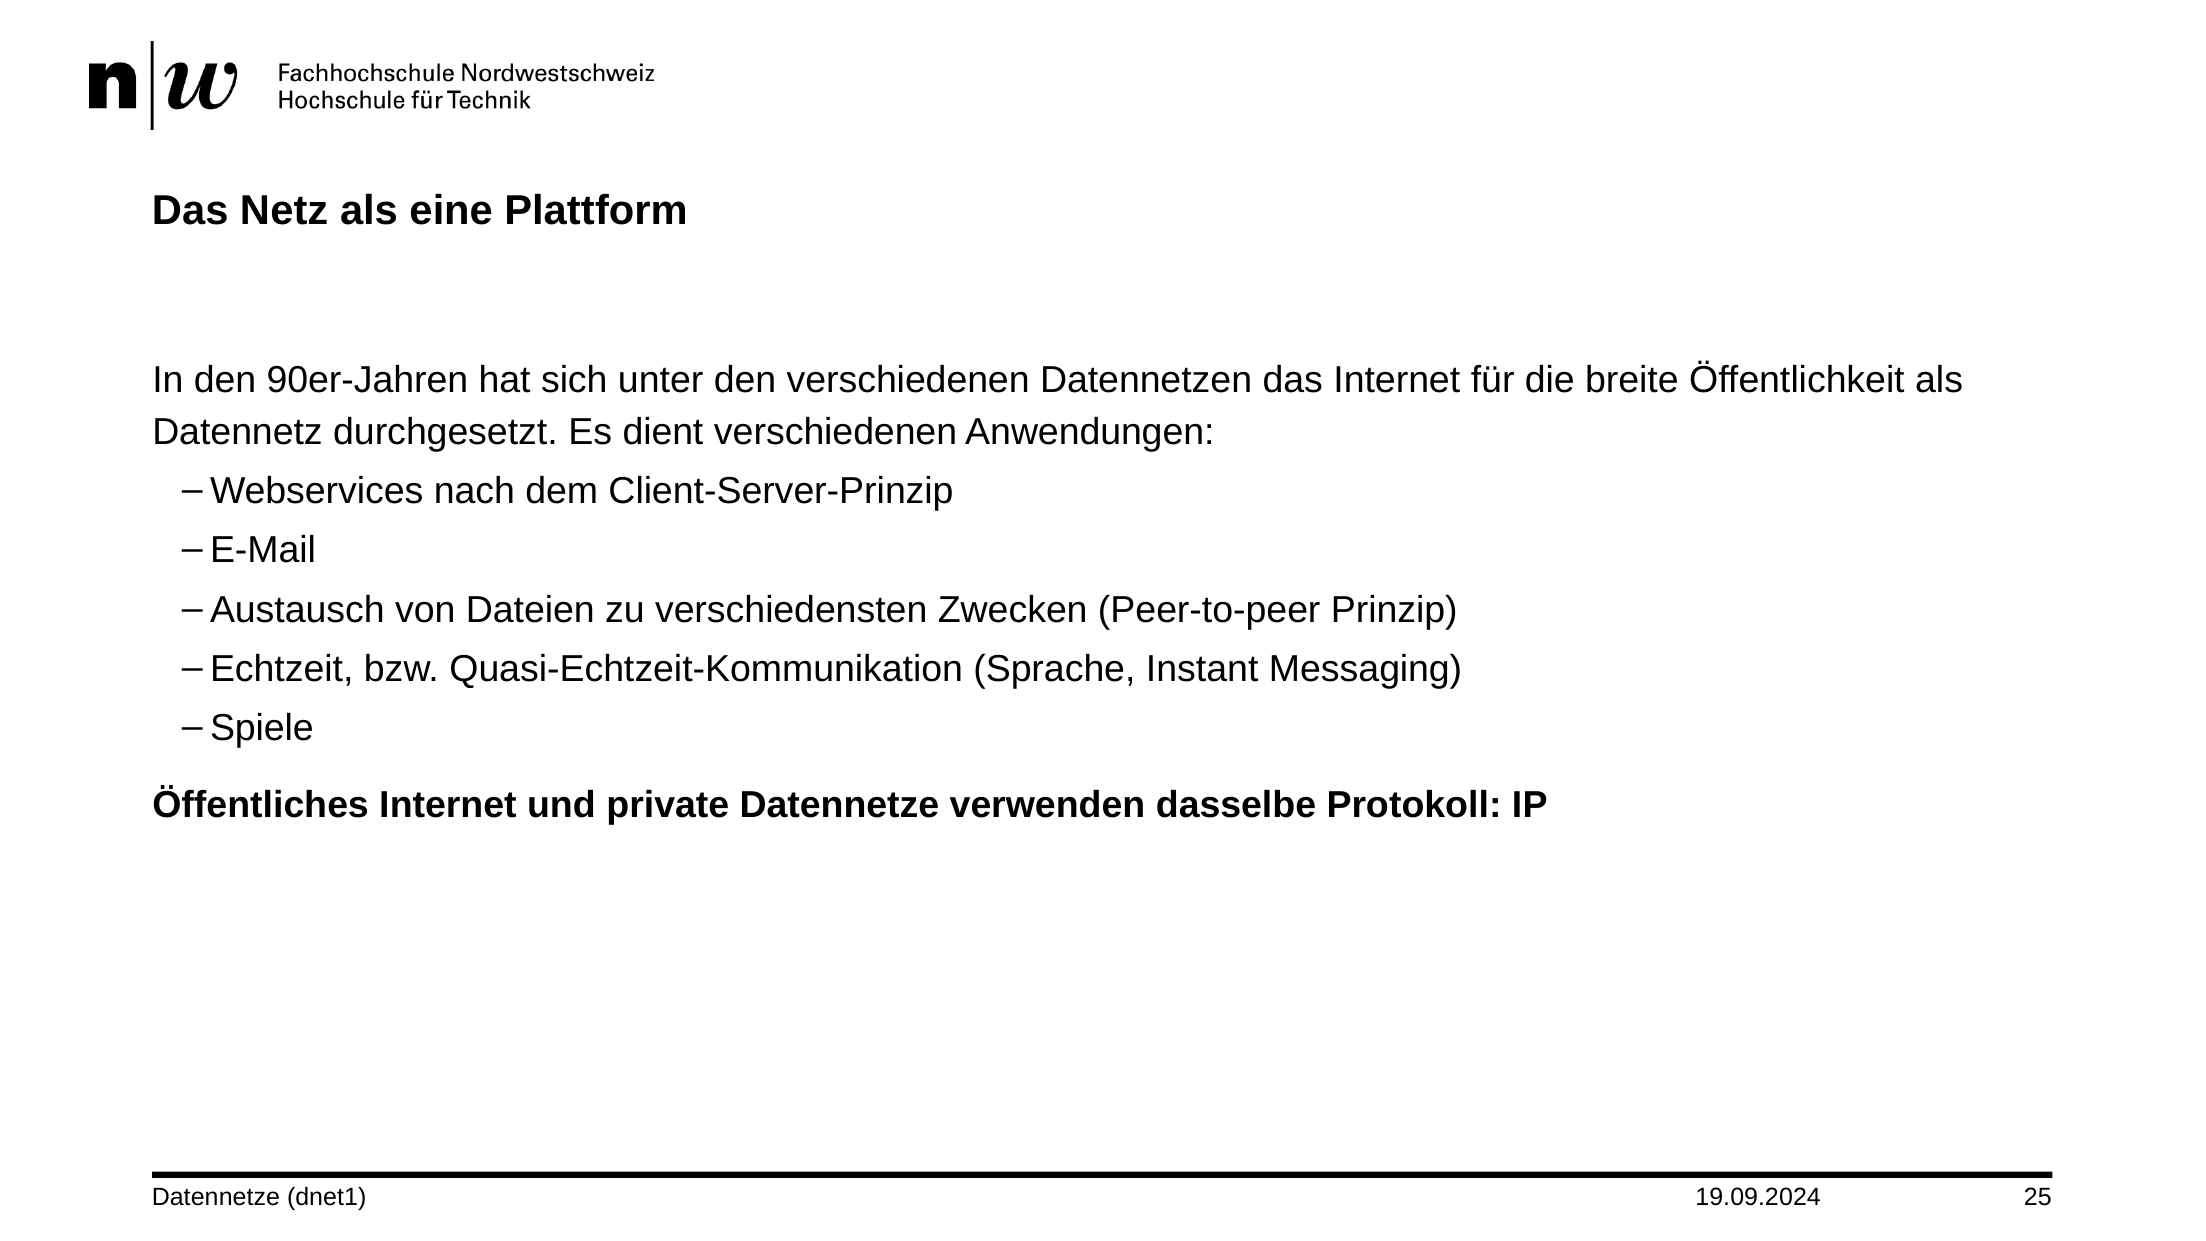

# Das Netz als eine Plattform
In den 90er-Jahren hat sich unter den verschiedenen Datennetzen das Internet für die breite Öffentlichkeit als Datennetz durchgesetzt. Es dient verschiedenen Anwendungen:
Webservices nach dem Client-Server-Prinzip
E-Mail
Austausch von Dateien zu verschiedensten Zwecken (Peer-to-peer Prinzip)
Echtzeit, bzw. Quasi-Echtzeit-Kommunikation (Sprache, Instant Messaging)
Spiele
Öffentliches Internet und private Datennetze verwenden dasselbe Protokoll: IP

Datennetze (dnet1)
19.09.2024
25